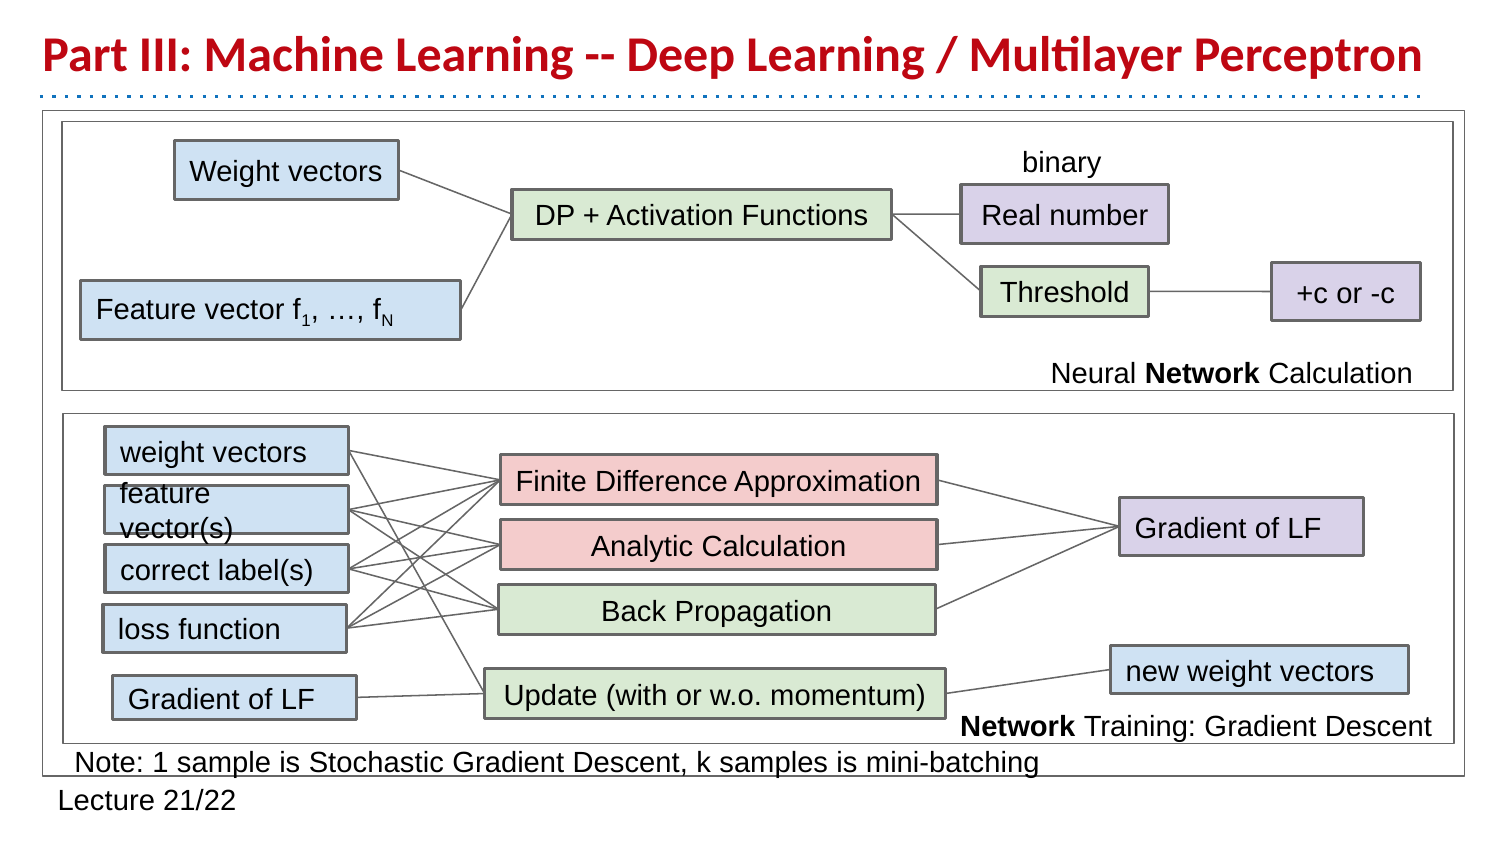

# Part III: Machine Learning -- Deep Learning / Multilayer Perceptron

binary
Weight vectors
Real number
DP + Activation Functions
+c or -c
Threshold
Feature vector f1, …, fN
Neural Network Calculation

weight vectors
Finite Difference Approximation
feature vector(s)
Gradient of LF
Analytic Calculation
correct label(s)
Back Propagation
loss function
new weight vectors
Update (with or w.o. momentum)
Gradient of LF
Network Training: Gradient Descent
Note: 1 sample is Stochastic Gradient Descent, k samples is mini-batching
Lecture 21/22